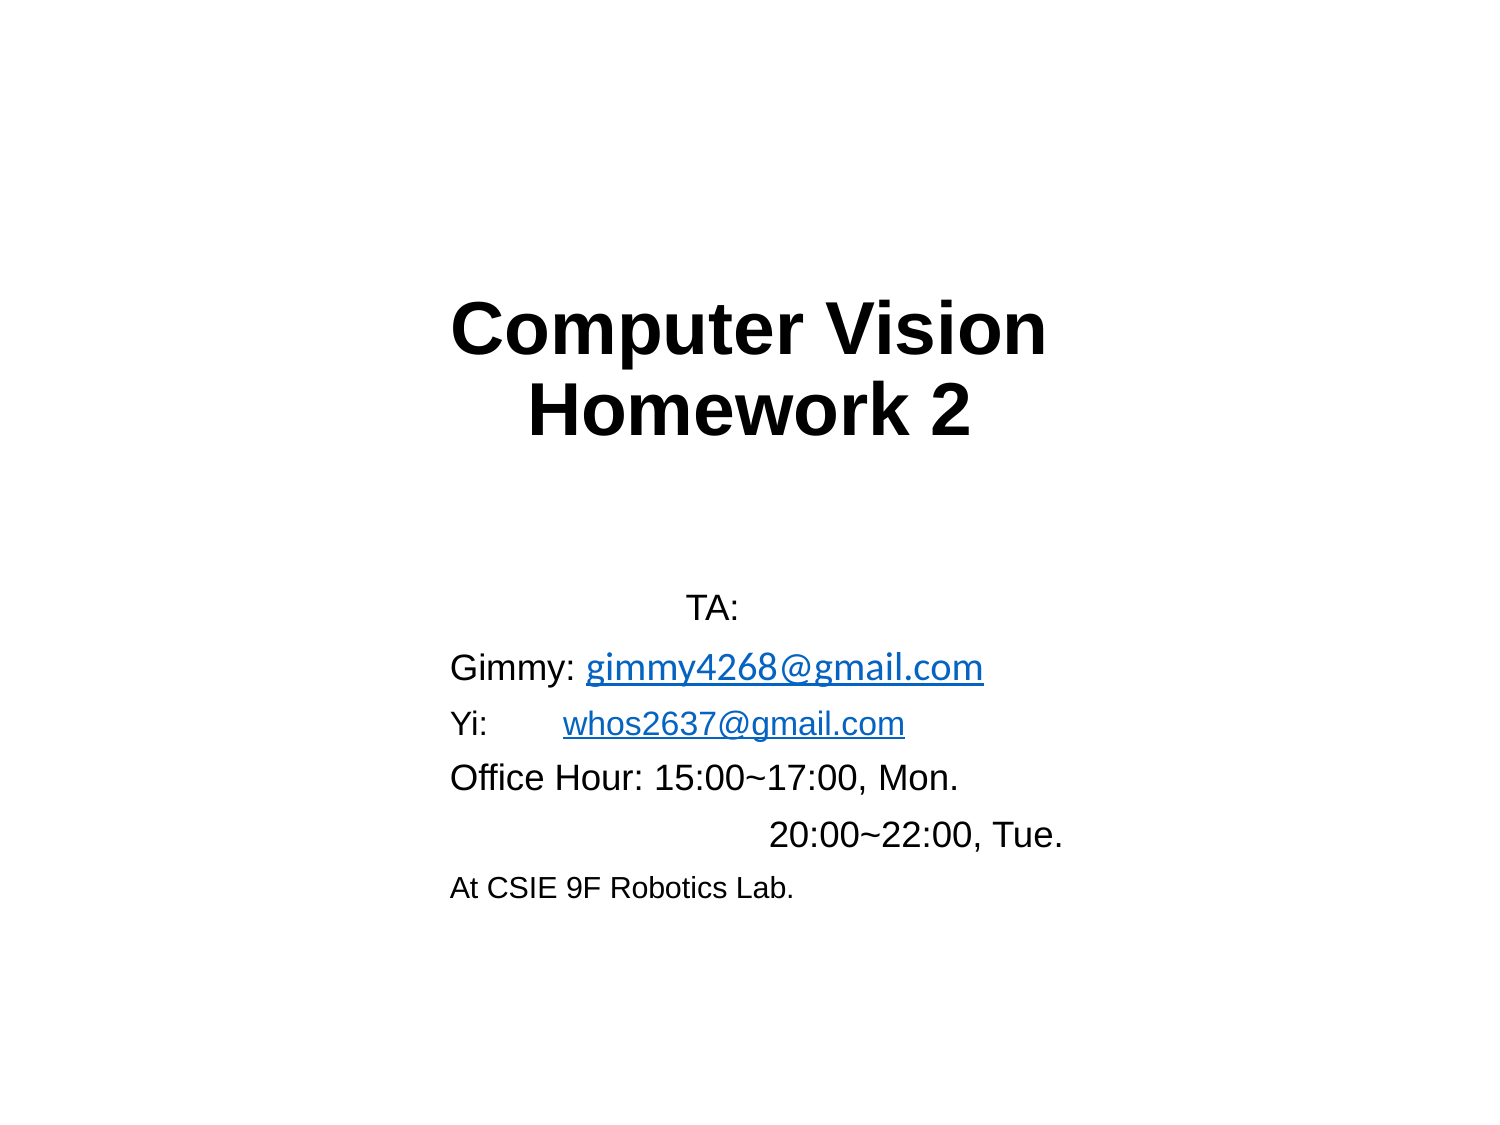

# Computer Vision Homework 2
                       TA:
Gimmy: gimmy4268@gmail.com
Yi:	 whos2637@gmail.com
Office Hour: 15:00~17:00, Mon.
	                     20:00~22:00, Tue.
At CSIE 9F Robotics Lab.